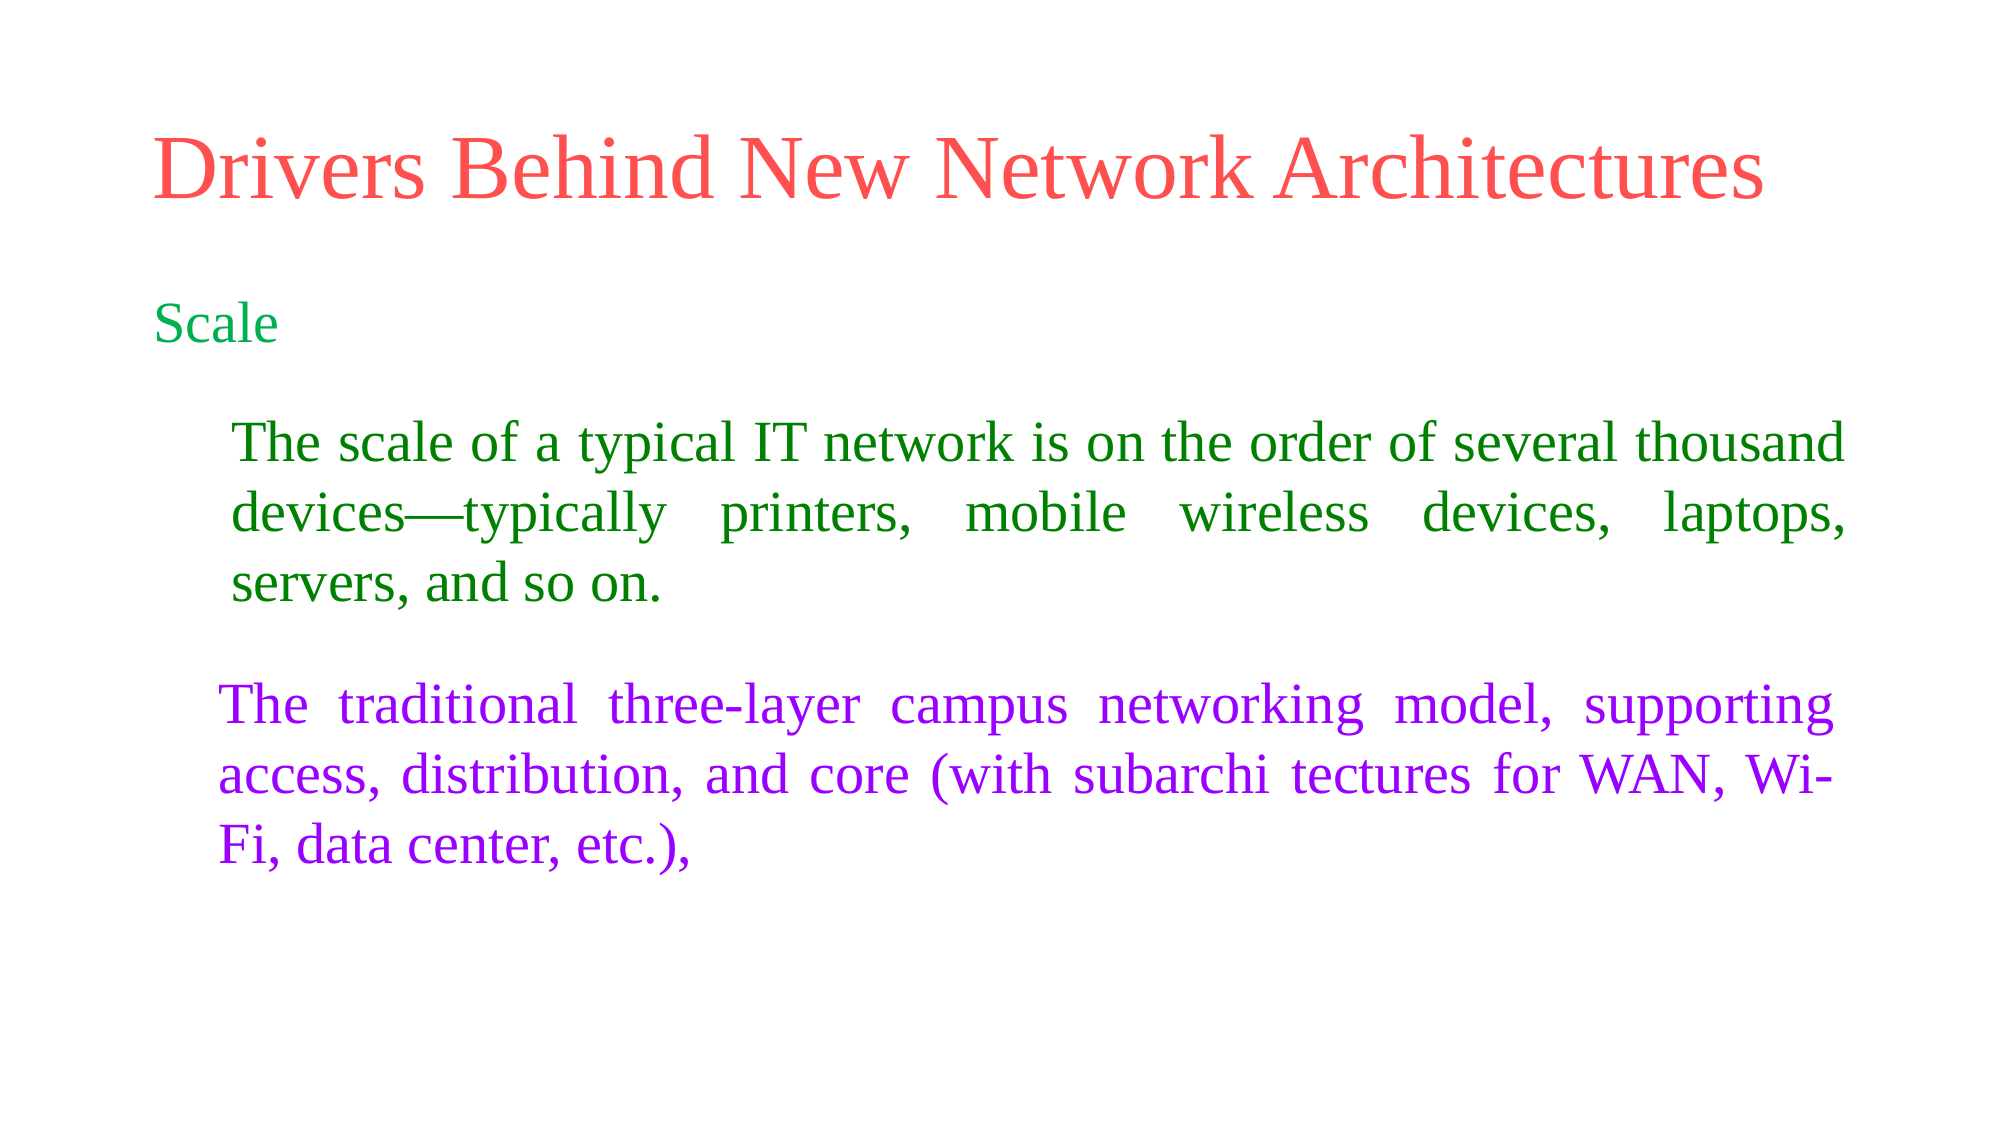

# Drivers Behind New Network Architectures
Scale
The scale of a typical IT network is on the order of several thousand devices—typically printers, mobile wireless devices, laptops, servers, and so on.
The traditional three-layer campus networking model, supporting access, distribution, and core (with subarchi tectures for WAN, Wi-Fi, data center, etc.),